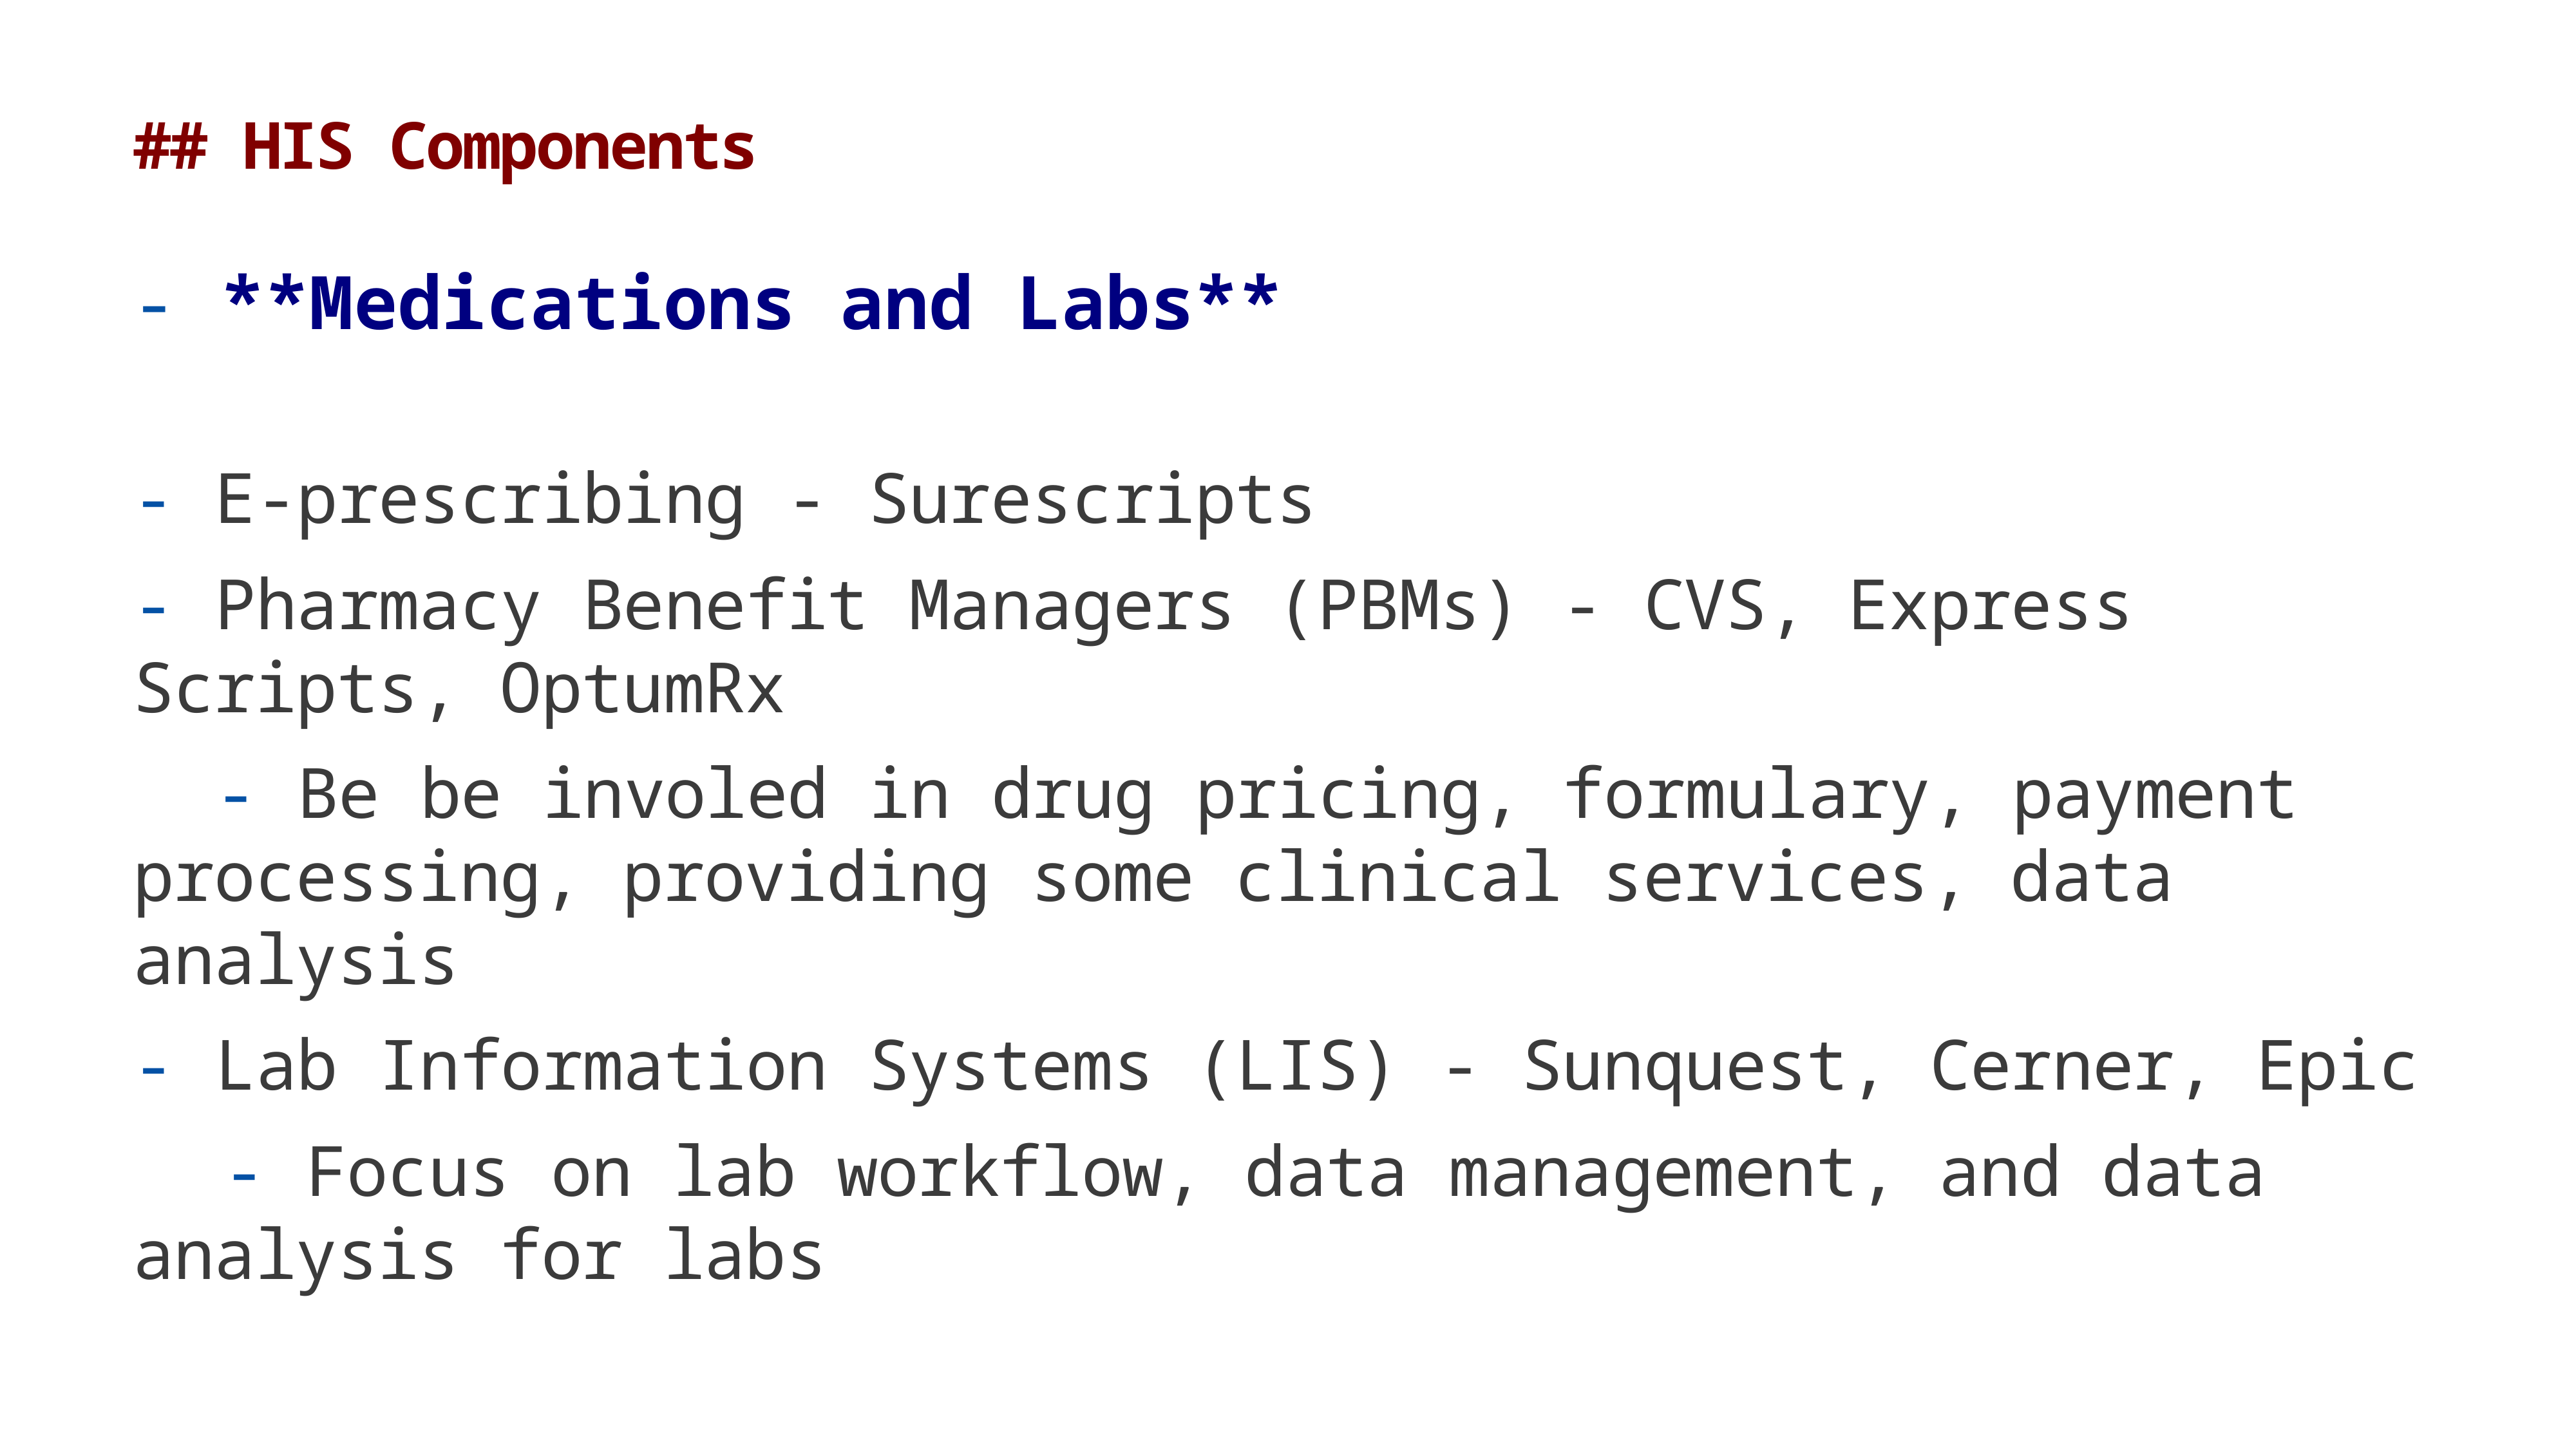

# ## HIS Components
- **Medications and Labs**

- E-prescribing - Surescripts
- Pharmacy Benefit Managers (PBMs) - CVS, Express Scripts, OptumRx
  - Be be involed in drug pricing, formulary, payment  	processing, providing some clinical services, data 	analysis
- Lab Information Systems (LIS) - Sunquest, Cerner, Epic
	- Focus on lab workflow, data management, and data 	analysis for labs